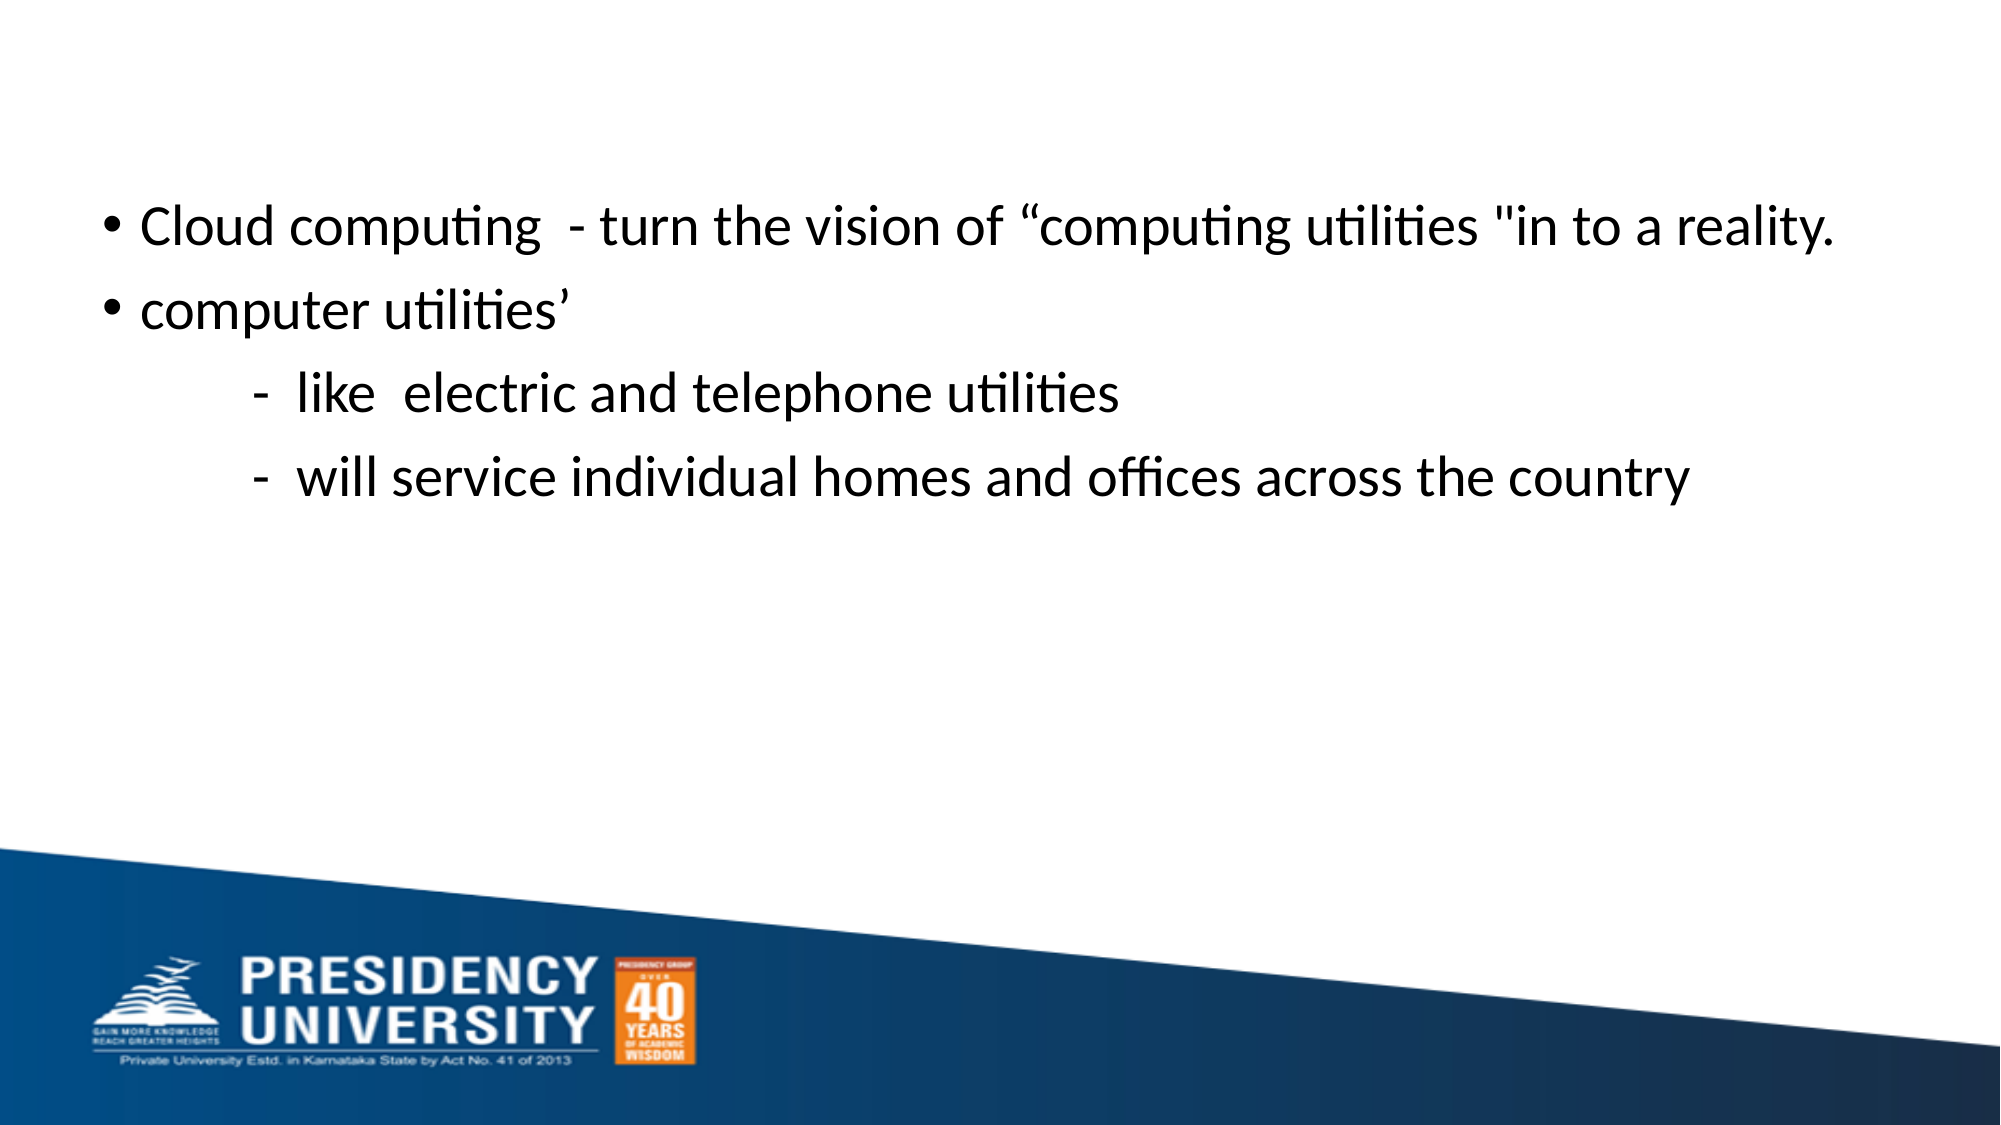

Cloud computing  - turn the vision of “computing utilities "in to a reality.
computer utilities’
	-  like  electric and telephone utilities
	-  will service individual homes and offices across the country